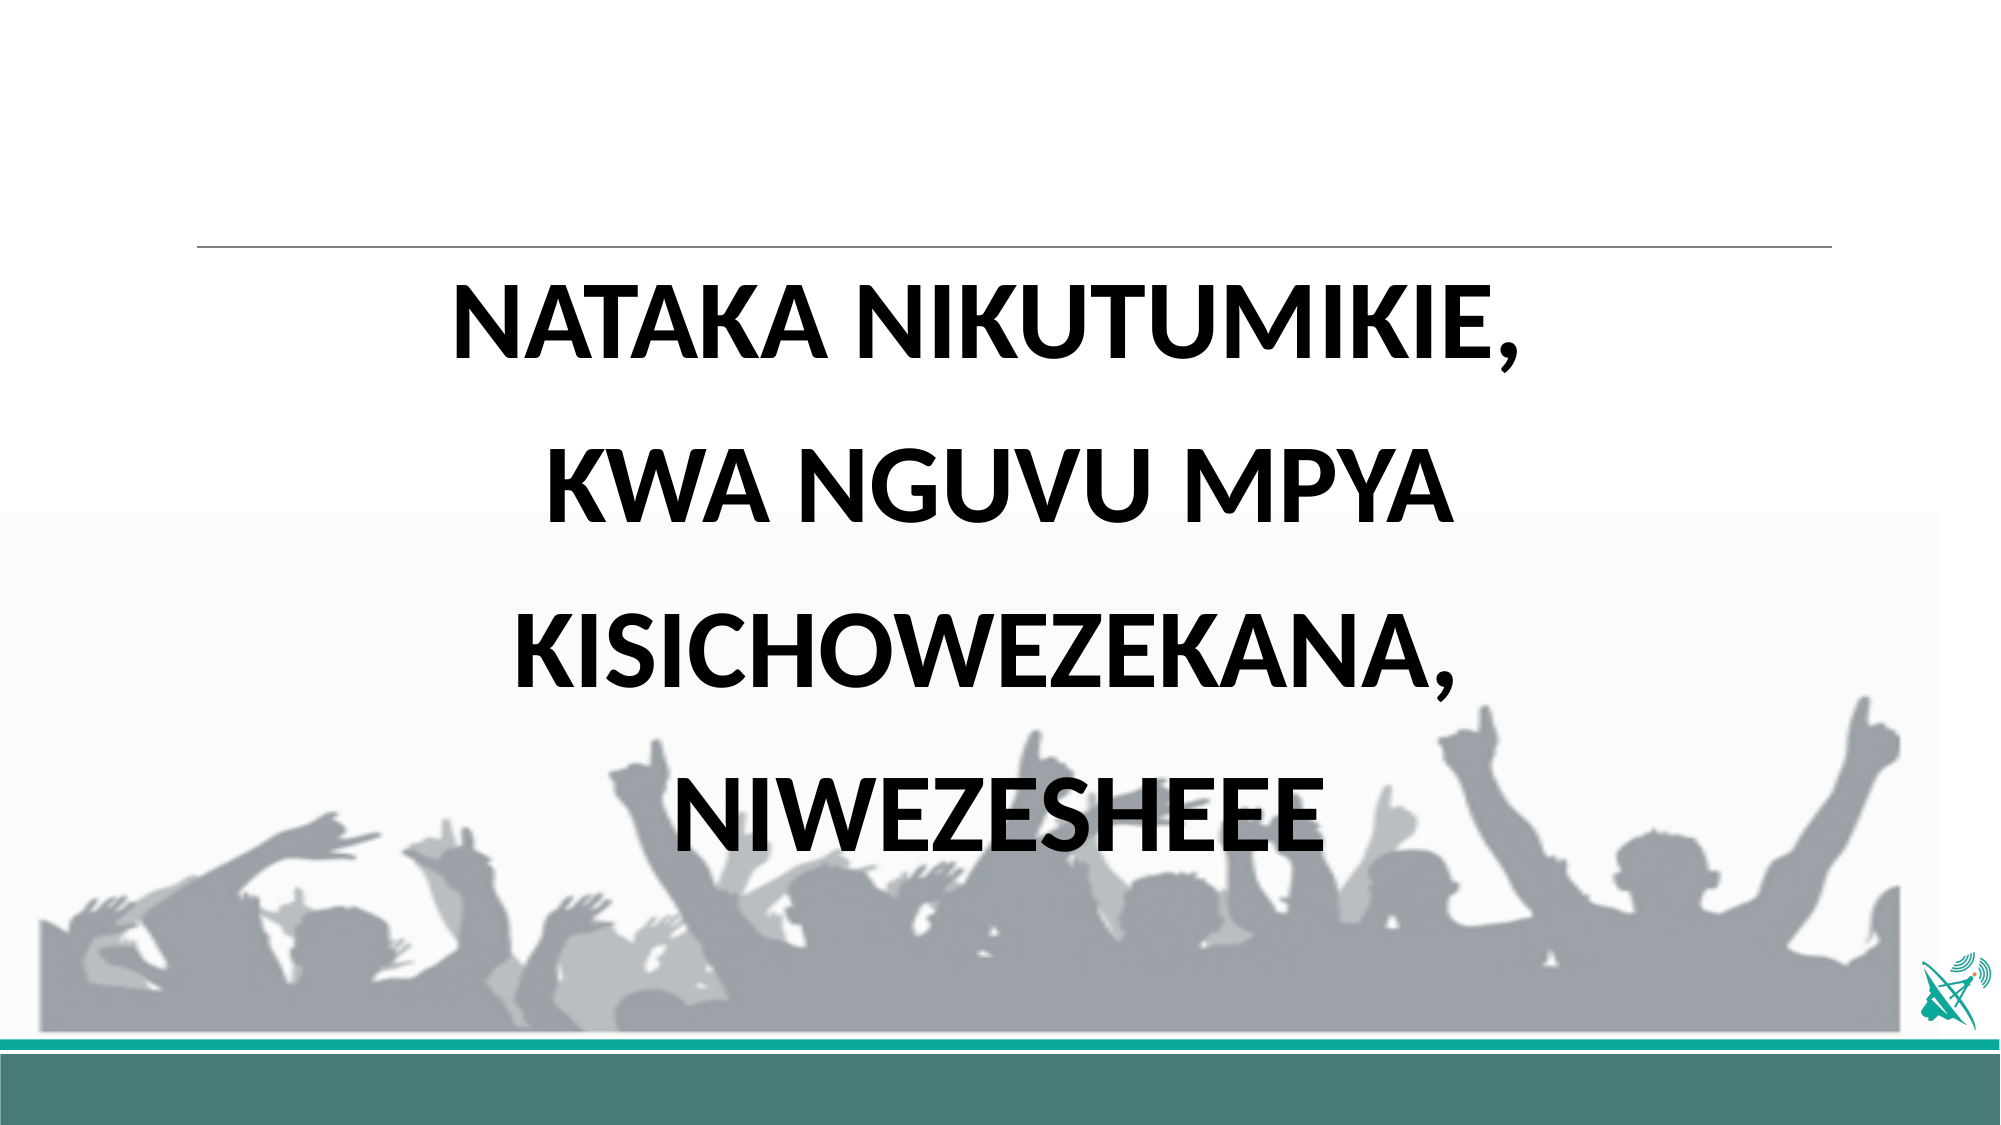

NATAKA NIKUTUMIKIE,
KWA NGUVU MPYA
KISICHOWEZEKANA,
NIWEZESHEEE